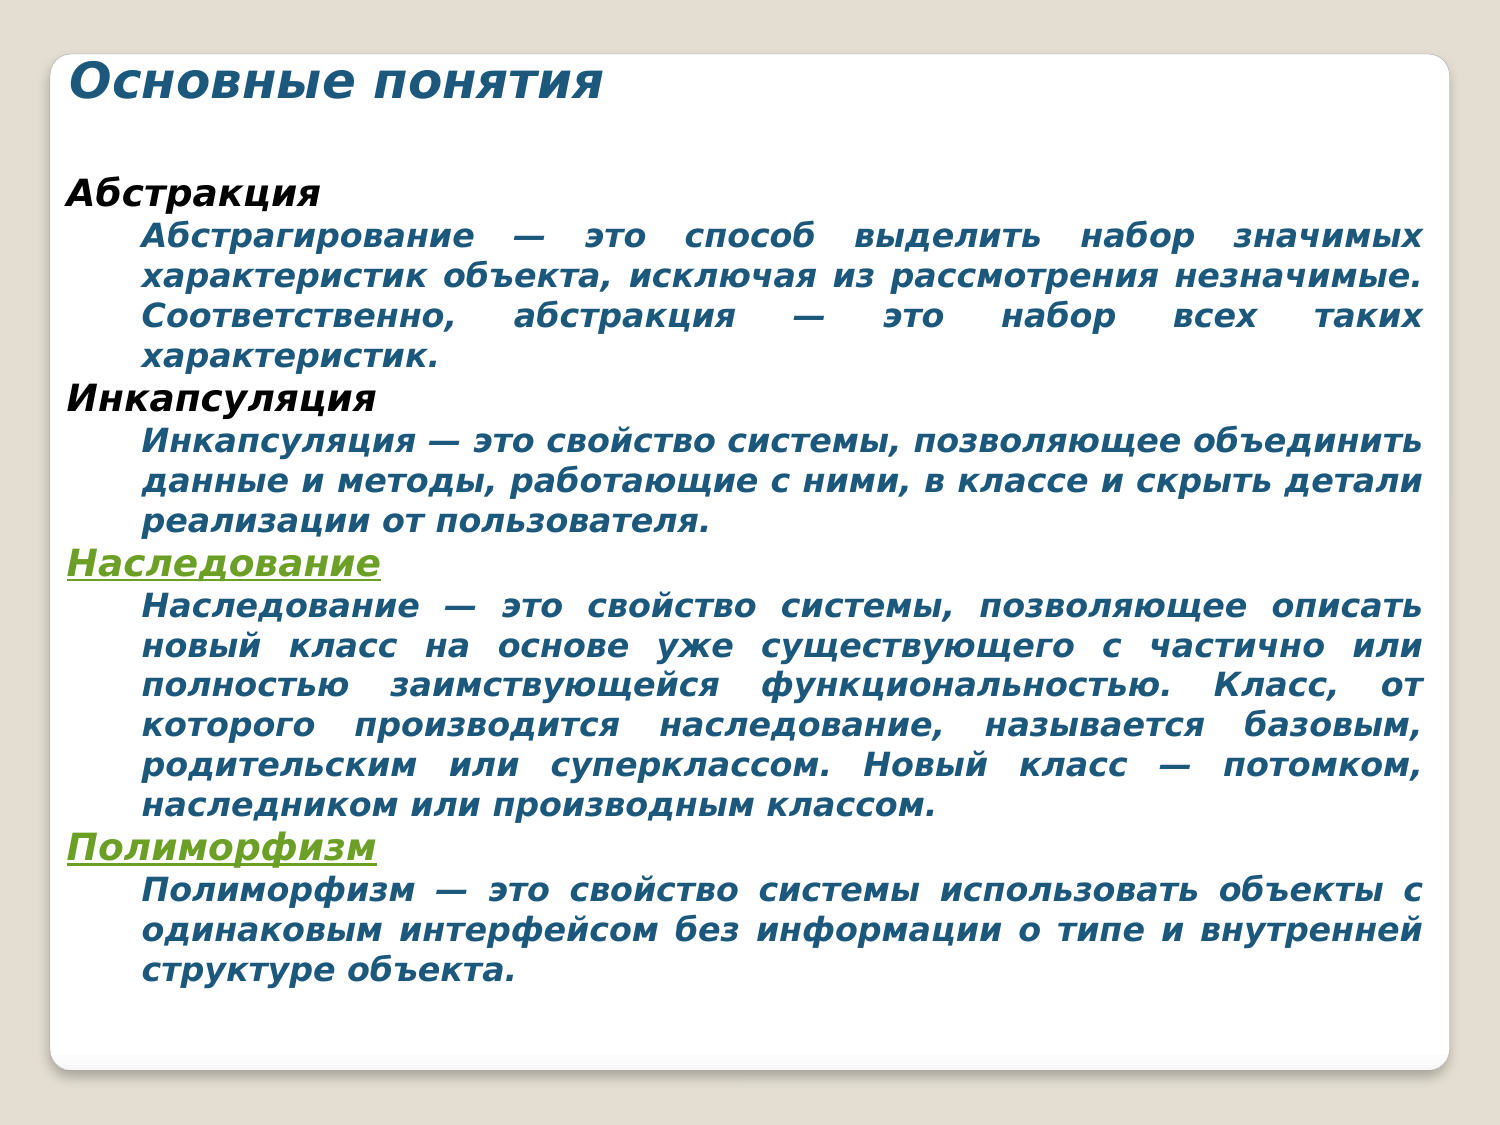

Основные понятия
Абстракция
Абстрагирование — это способ выделить набор значимых характеристик объекта, исключая из рассмотрения незначимые. Соответственно, абстракция — это набор всех таких характеристик.
Инкапсуляция
Инкапсуляция — это свойство системы, позволяющее объединить данные и методы, работающие с ними, в классе и скрыть детали реализации от пользователя.
Наследование
Наследование — это свойство системы, позволяющее описать новый класс на основе уже существующего с частично или полностью заимствующейся функциональностью. Класс, от которого производится наследование, называется базовым, родительским или суперклассом. Новый класс — потомком, наследником или производным классом.
Полиморфизм
Полиморфизм — это свойство системы использовать объекты с одинаковым интерфейсом без информации о типе и внутренней структуре объекта.